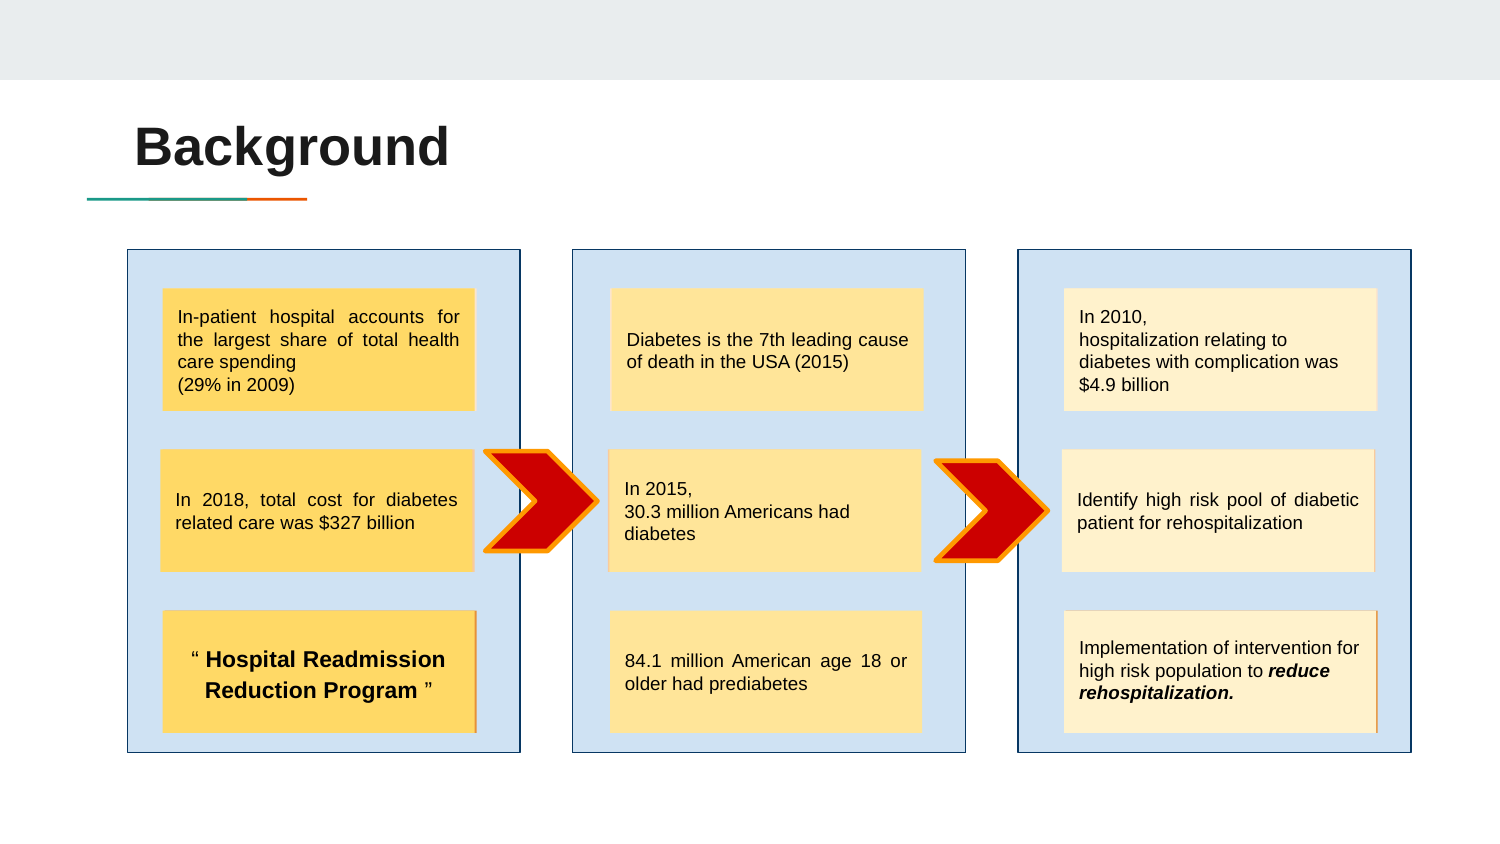

# Background

In-patient hospital accounts for the largest share of total health care spending
(29% in 2009)
In-patient hospital accounts for the largest share of total health care spending
(29% in 2009)
Diabetes is the 7th leading cause of death in the USA (2015)
Diabetes is the 7th leading cause of death in the USA (2015)
In 2010,
hospitalization relating to diabetes with complication was $4.9 billion
In 2010,
hospitalization relating to diabetes with complication was $4.9 billion
In 2018, total cost for diabetes related care was $327 billion
In 2018, total cost for diabetes related care was $327 billion
In 2015,
30.3 million Americans had diabetes
In 2015,
30.3 million Americans had diabetes
Identify high risk pool of diabetic patient for rehospitalization
Identify high risk pool of diabetic patient for rehospitalization

“ Hospital Readmission Reduction Program ”
“ Hospital Readmission Reduction Program ”
84.1 million American age 18 or older had prediabetes

Implementation of intervention for high risk population to reduce rehospitalization.

Implementation of intervention for high risk population to reduce rehospitalization.